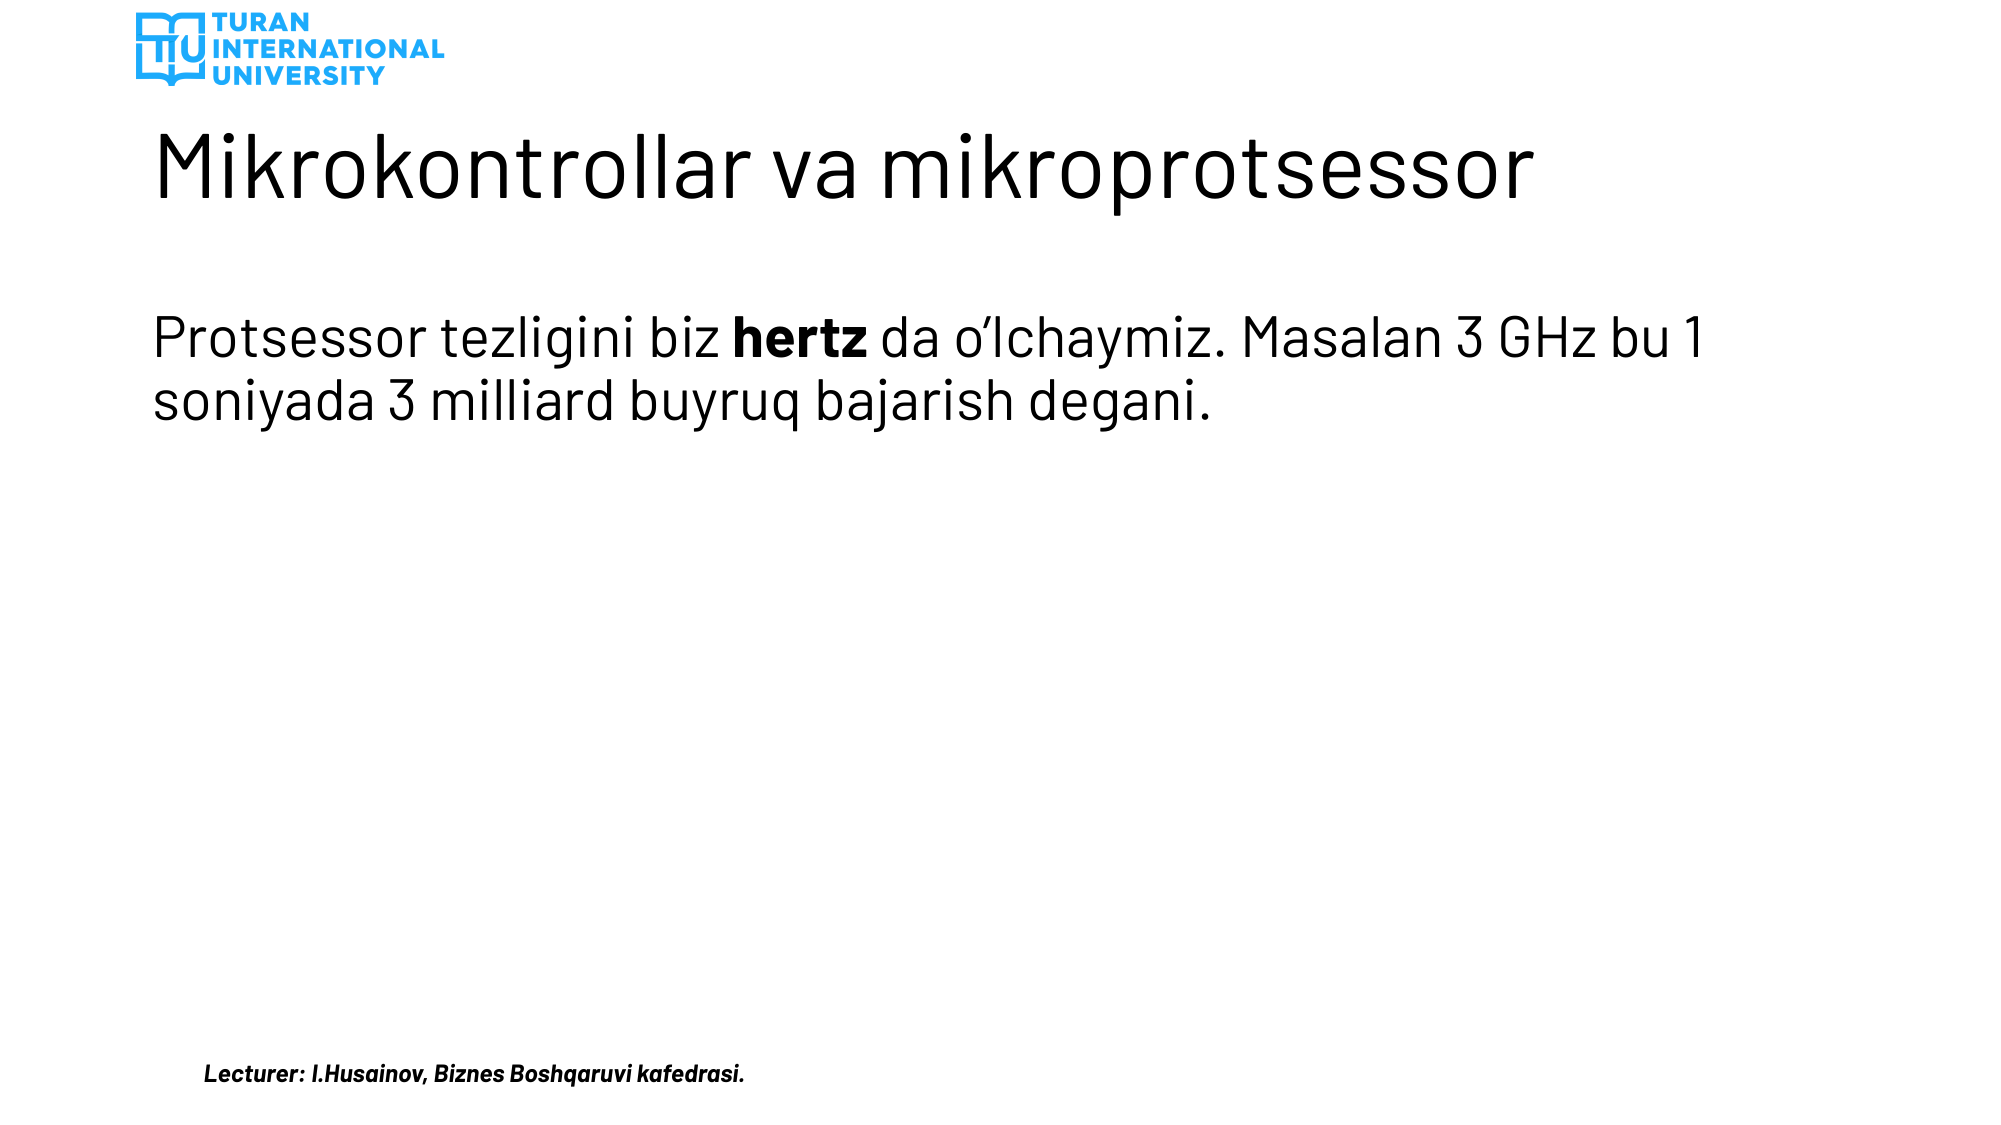

# Mikrokontrollar va mikroprotsessor
Protsessor tezligini biz hertz da o’lchaymiz. Masalan 3 GHz bu 1 soniyada 3 milliard buyruq bajarish degani.

Lecturer: I.Husainov, Biznes Boshqaruvi kafedrasi.